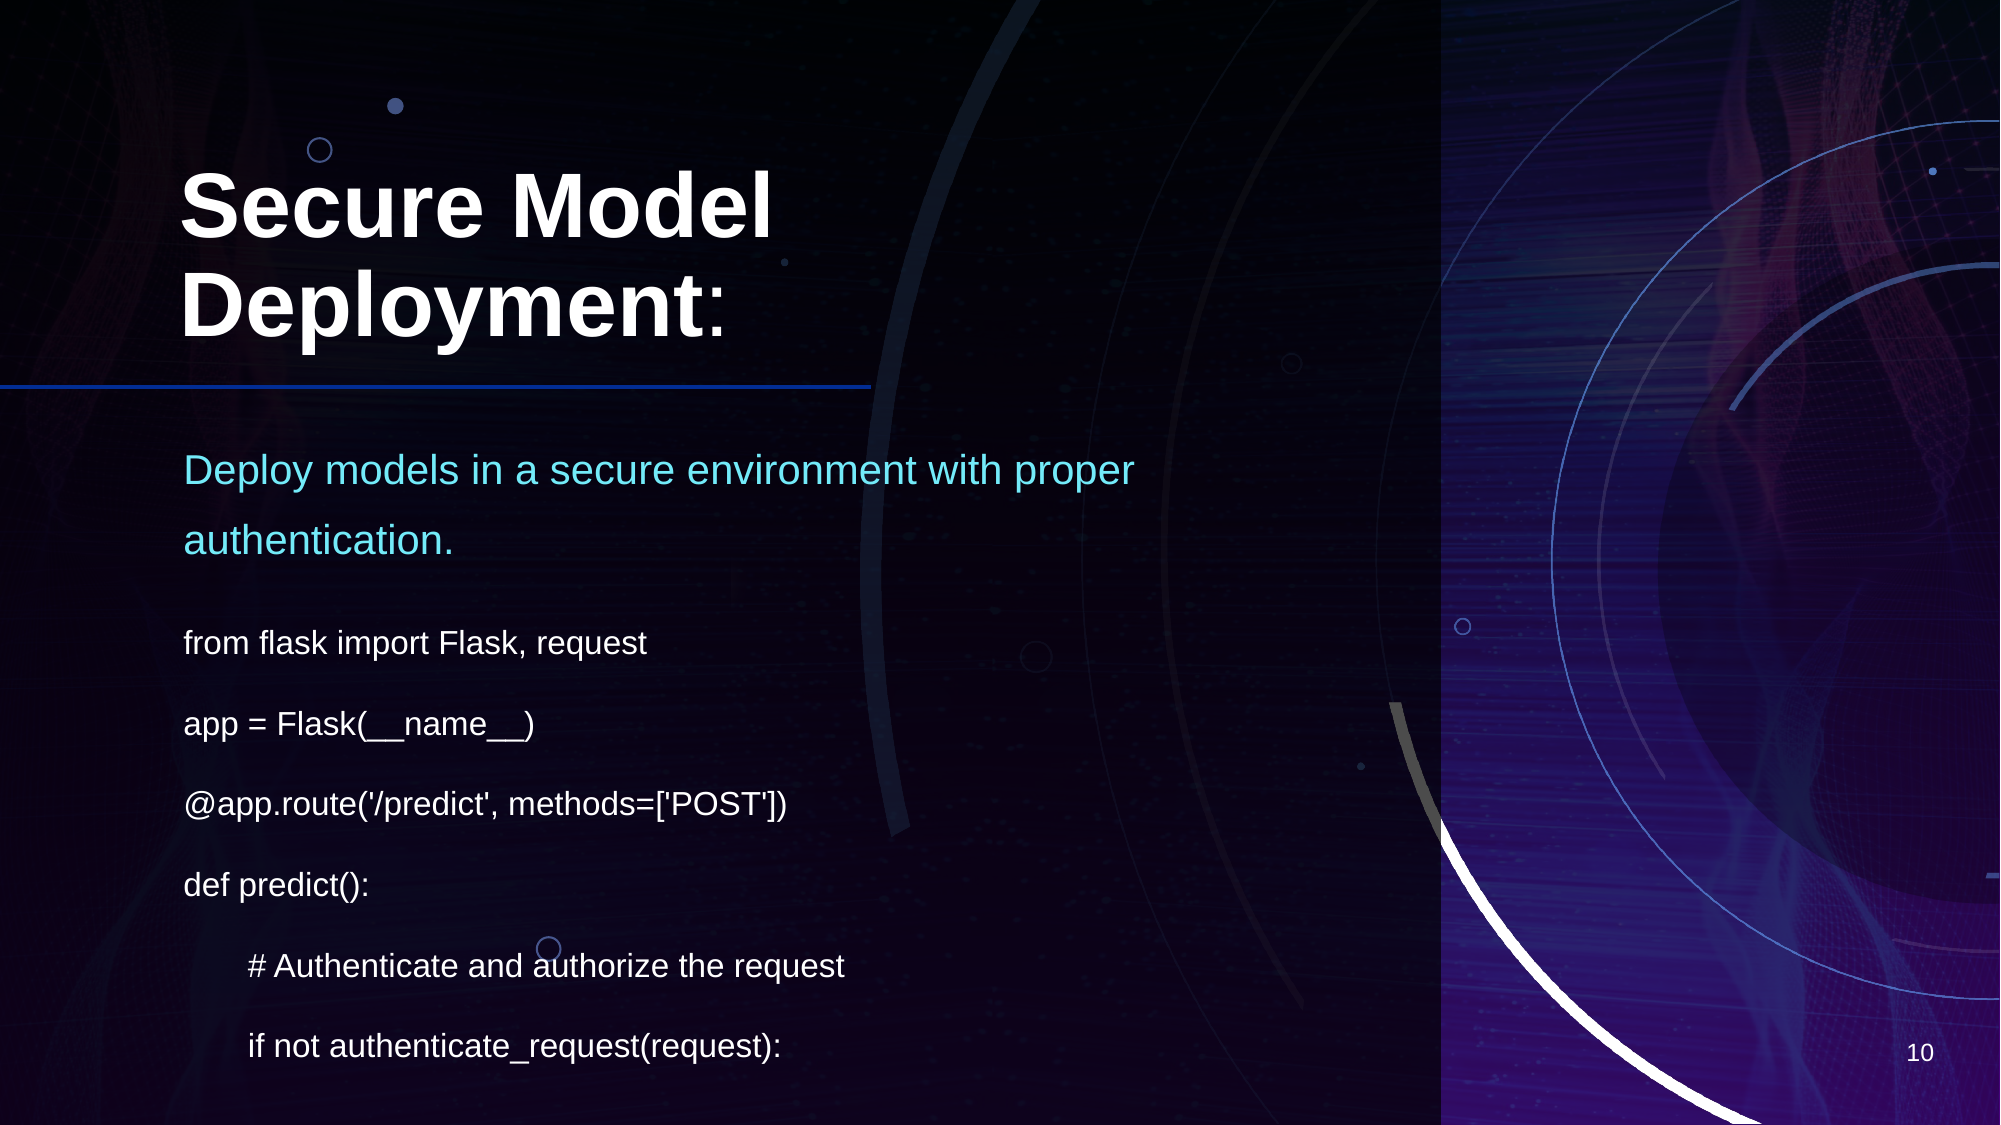

# Secure Model Deployment:
Deploy models in a secure environment with proper authentication.

from flask import Flask, request
app = Flask(__name__)
@app.route('/predict', methods=['POST'])
def predict():
       # Authenticate and authorize the request
       if not authenticate_request(request):
10